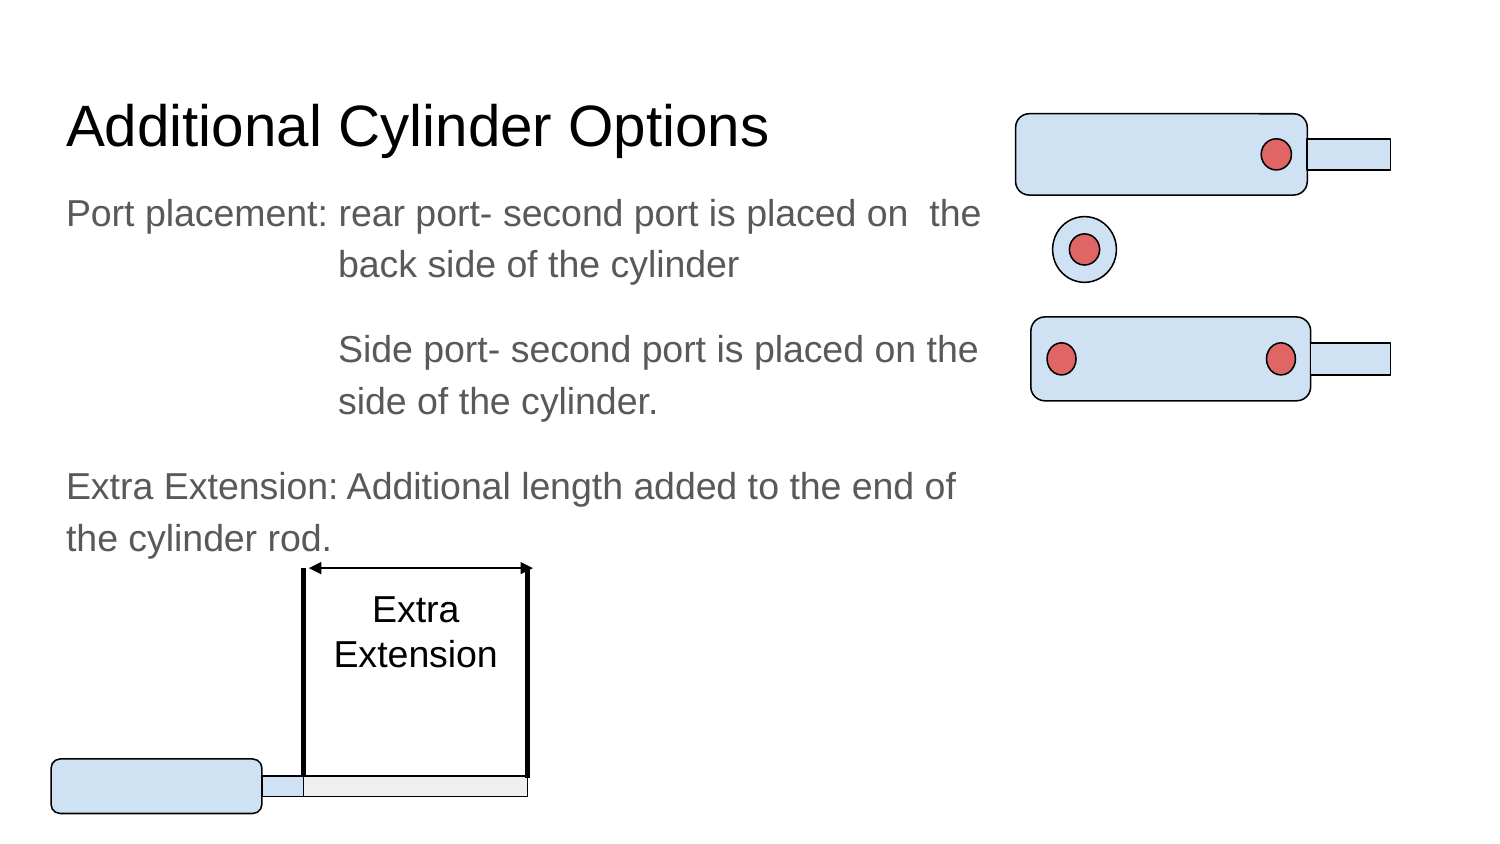

# Additional Cylinder Options

Port placement: rear port- second port is placed on  the back side of the cylinder
	Side port- second port is placed on the side of the cylinder.
Extra Extension: Additional length added to the end of the cylinder rod.

Extra Extension